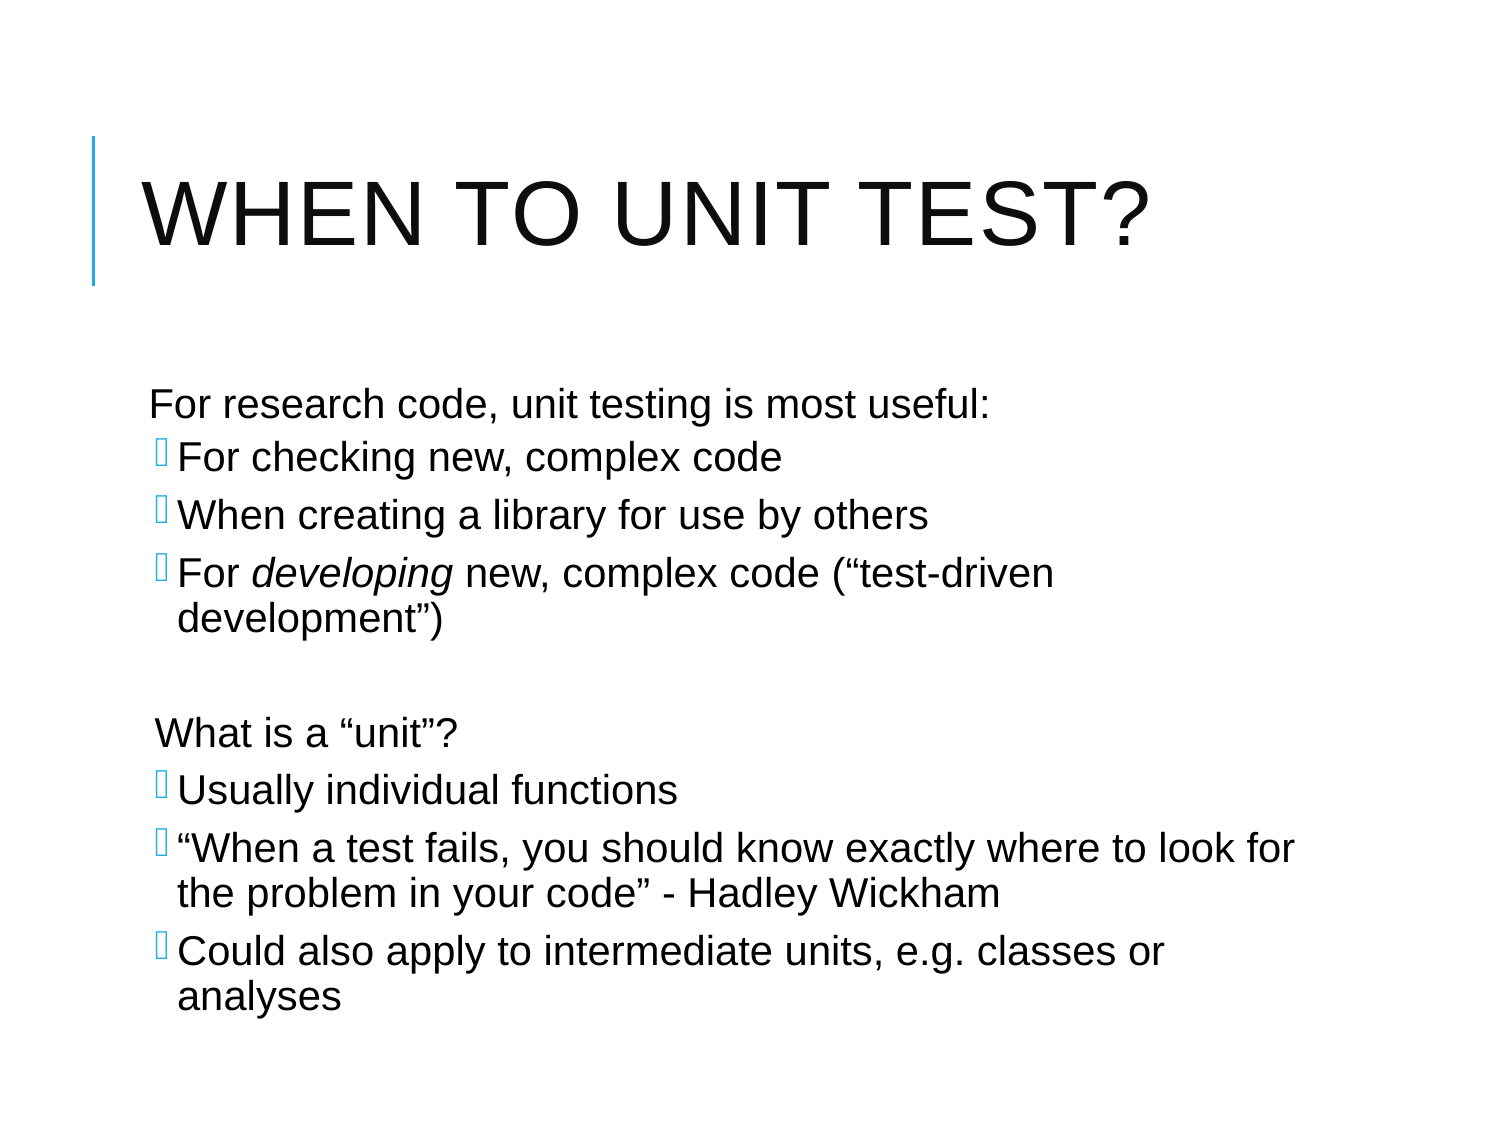

# When to Unit test?
For research code, unit testing is most useful:
For checking new, complex code
When creating a library for use by others
For developing new, complex code (“test-driven development”)

What is a “unit”?
Usually individual functions
“When a test fails, you should know exactly where to look for the problem in your code” - Hadley Wickham
Could also apply to intermediate units, e.g. classes or analyses